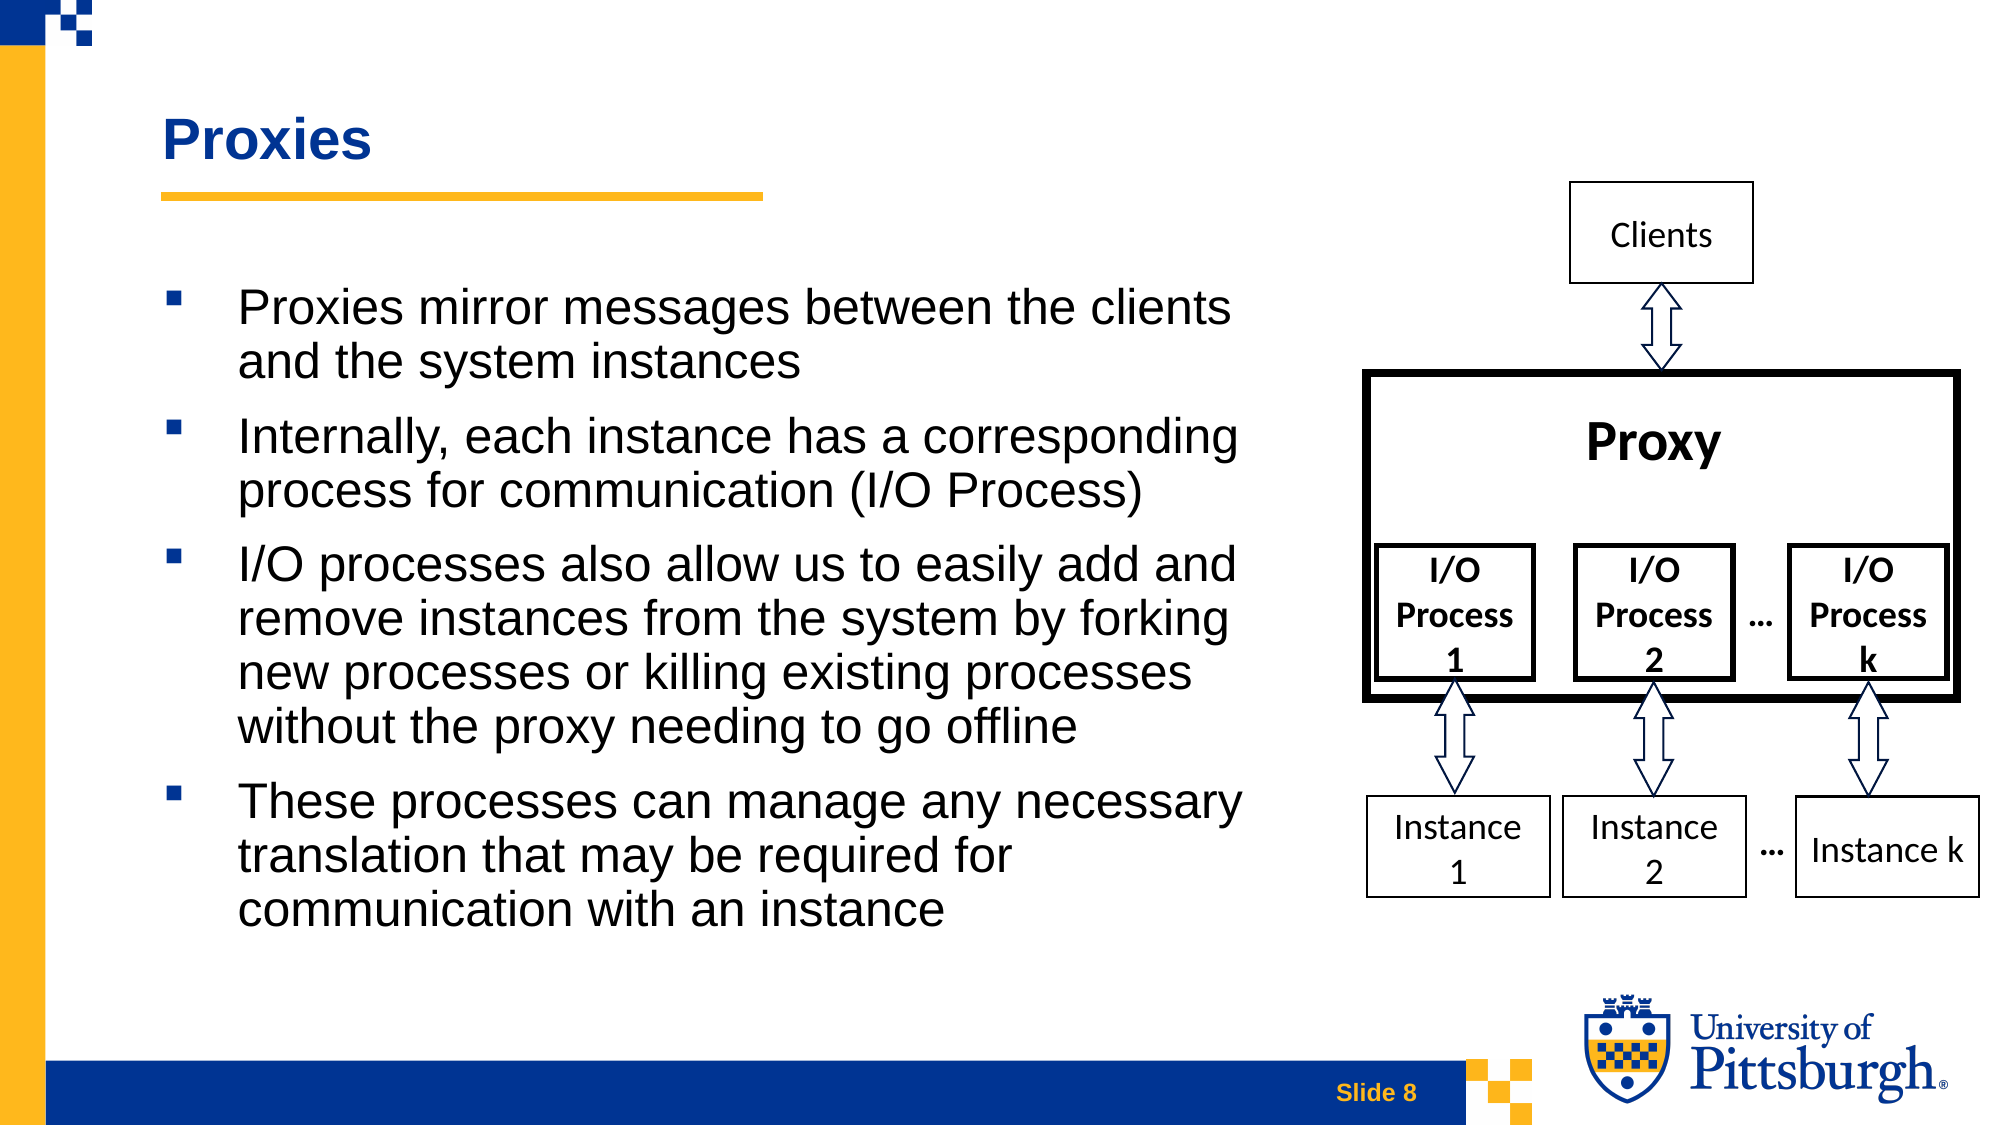

Slide Title for Accessibility 09
Proxies
Clients
Proxies mirror messages between the clients and the system instances
Internally, each instance has a corresponding process for communication (I/O Process)
I/O processes also allow us to easily add and remove instances from the system by forking new processes or killing existing processes without the proxy needing to go offline
These processes can manage any necessary translation that may be required for communication with an instance

Proxy
I/O Process k
I/O Process 1
I/O Process 2
…

Instance 1
Instance 2
Instance k
…
Slide 8